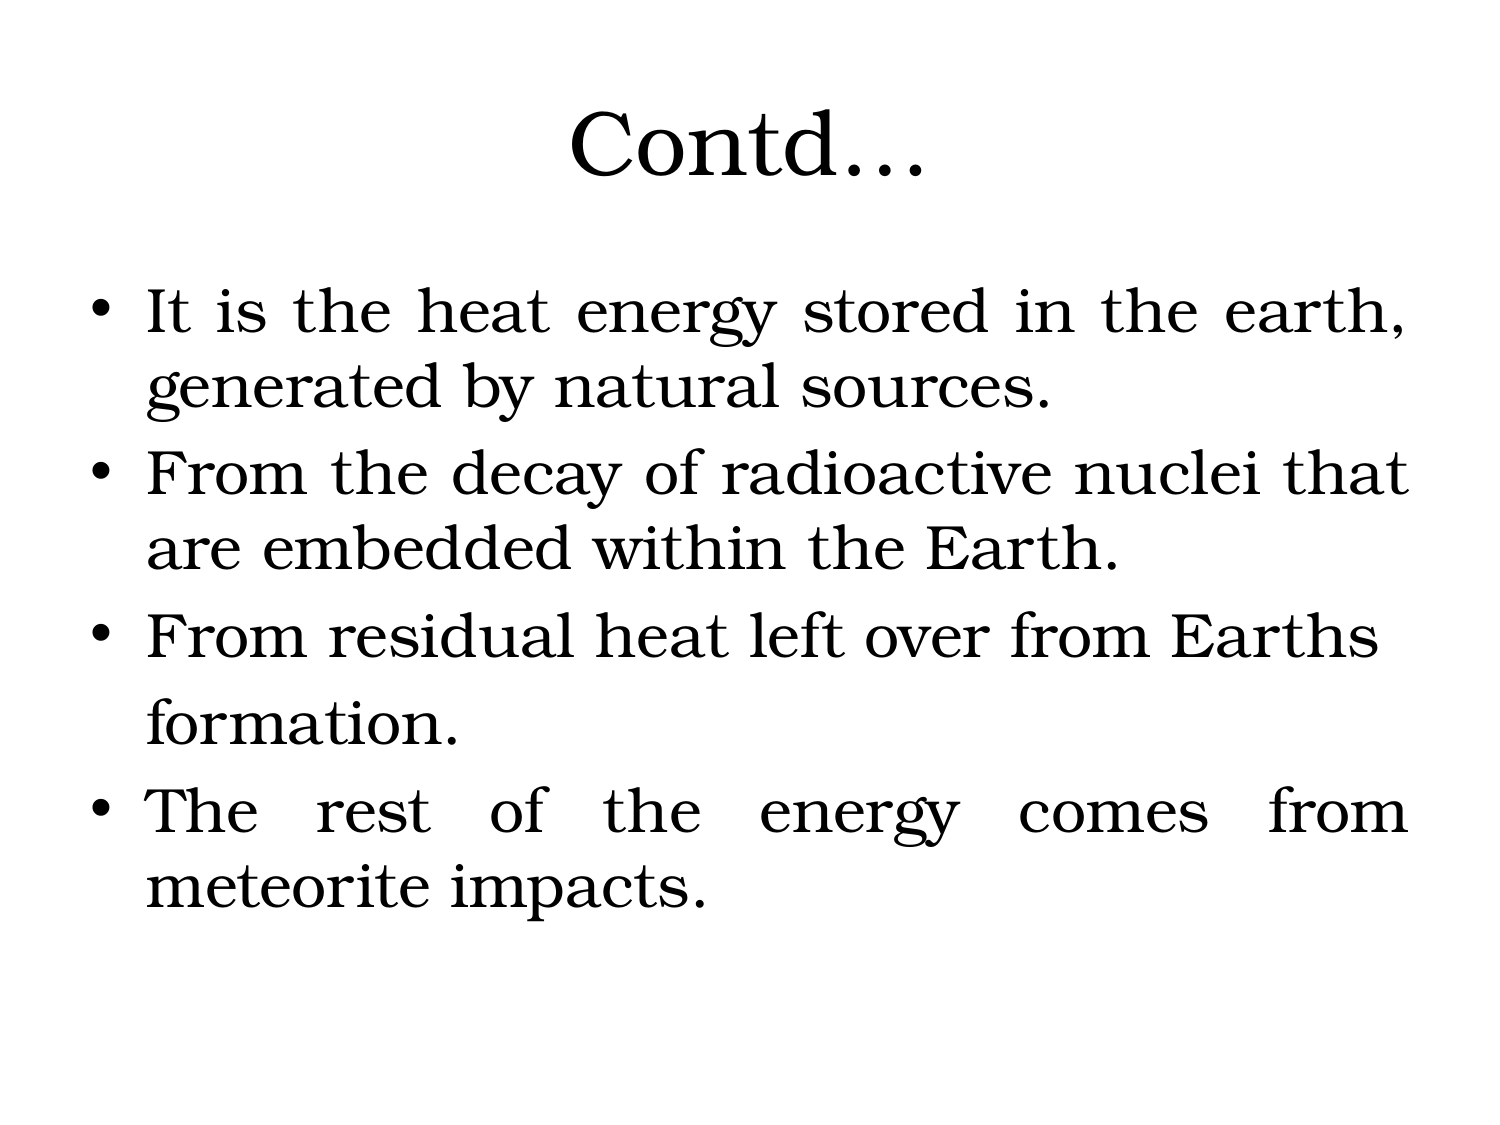

# Contd…
It is the heat energy stored in the earth, generated by natural sources.
From the decay of radioactive nuclei that are embedded within the Earth.
From residual heat left over from Earths
	formation.
The rest of the energy comes from meteorite impacts.